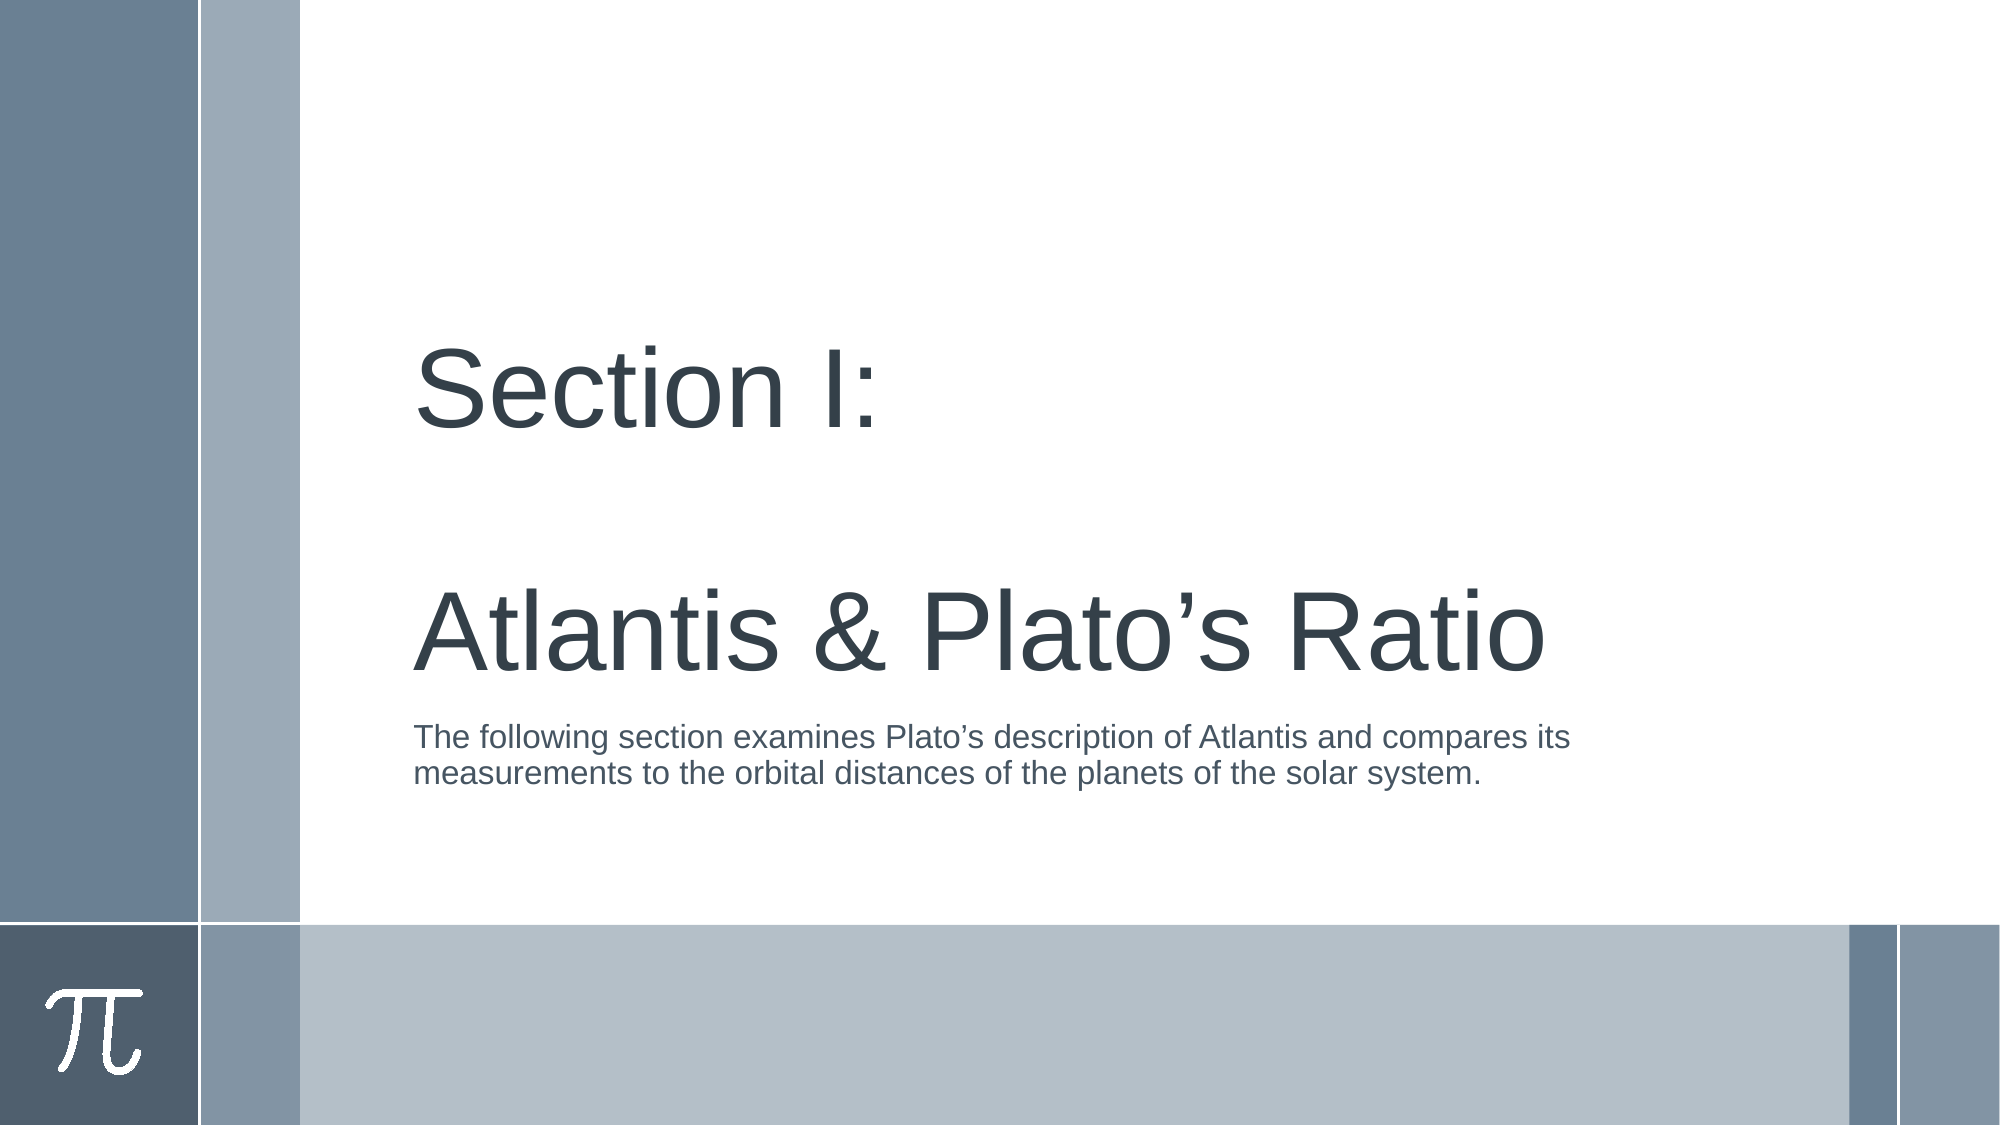

# Section I: Atlantis & Plato’s Ratio
The following section examines Plato’s description of Atlantis and compares its measurements to the orbital distances of the planets of the solar system.